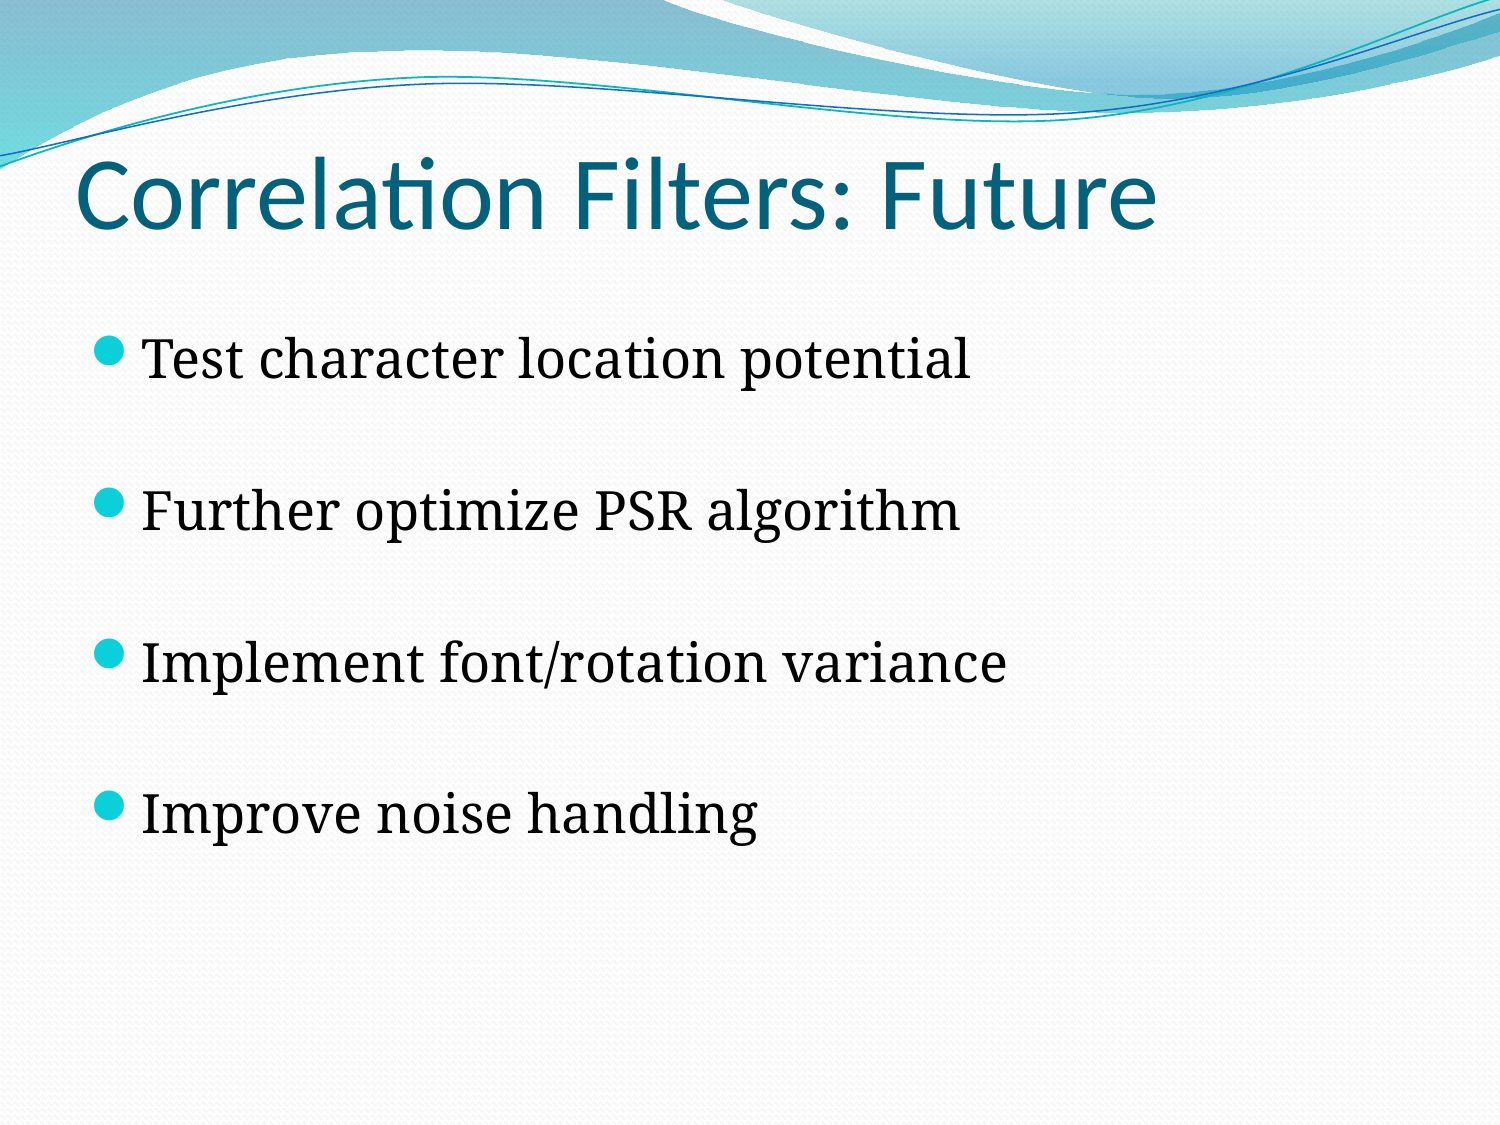

# Correlation Filters: Future
Test character location potential

Further optimize PSR algorithm

Implement font/rotation variance

Improve noise handling